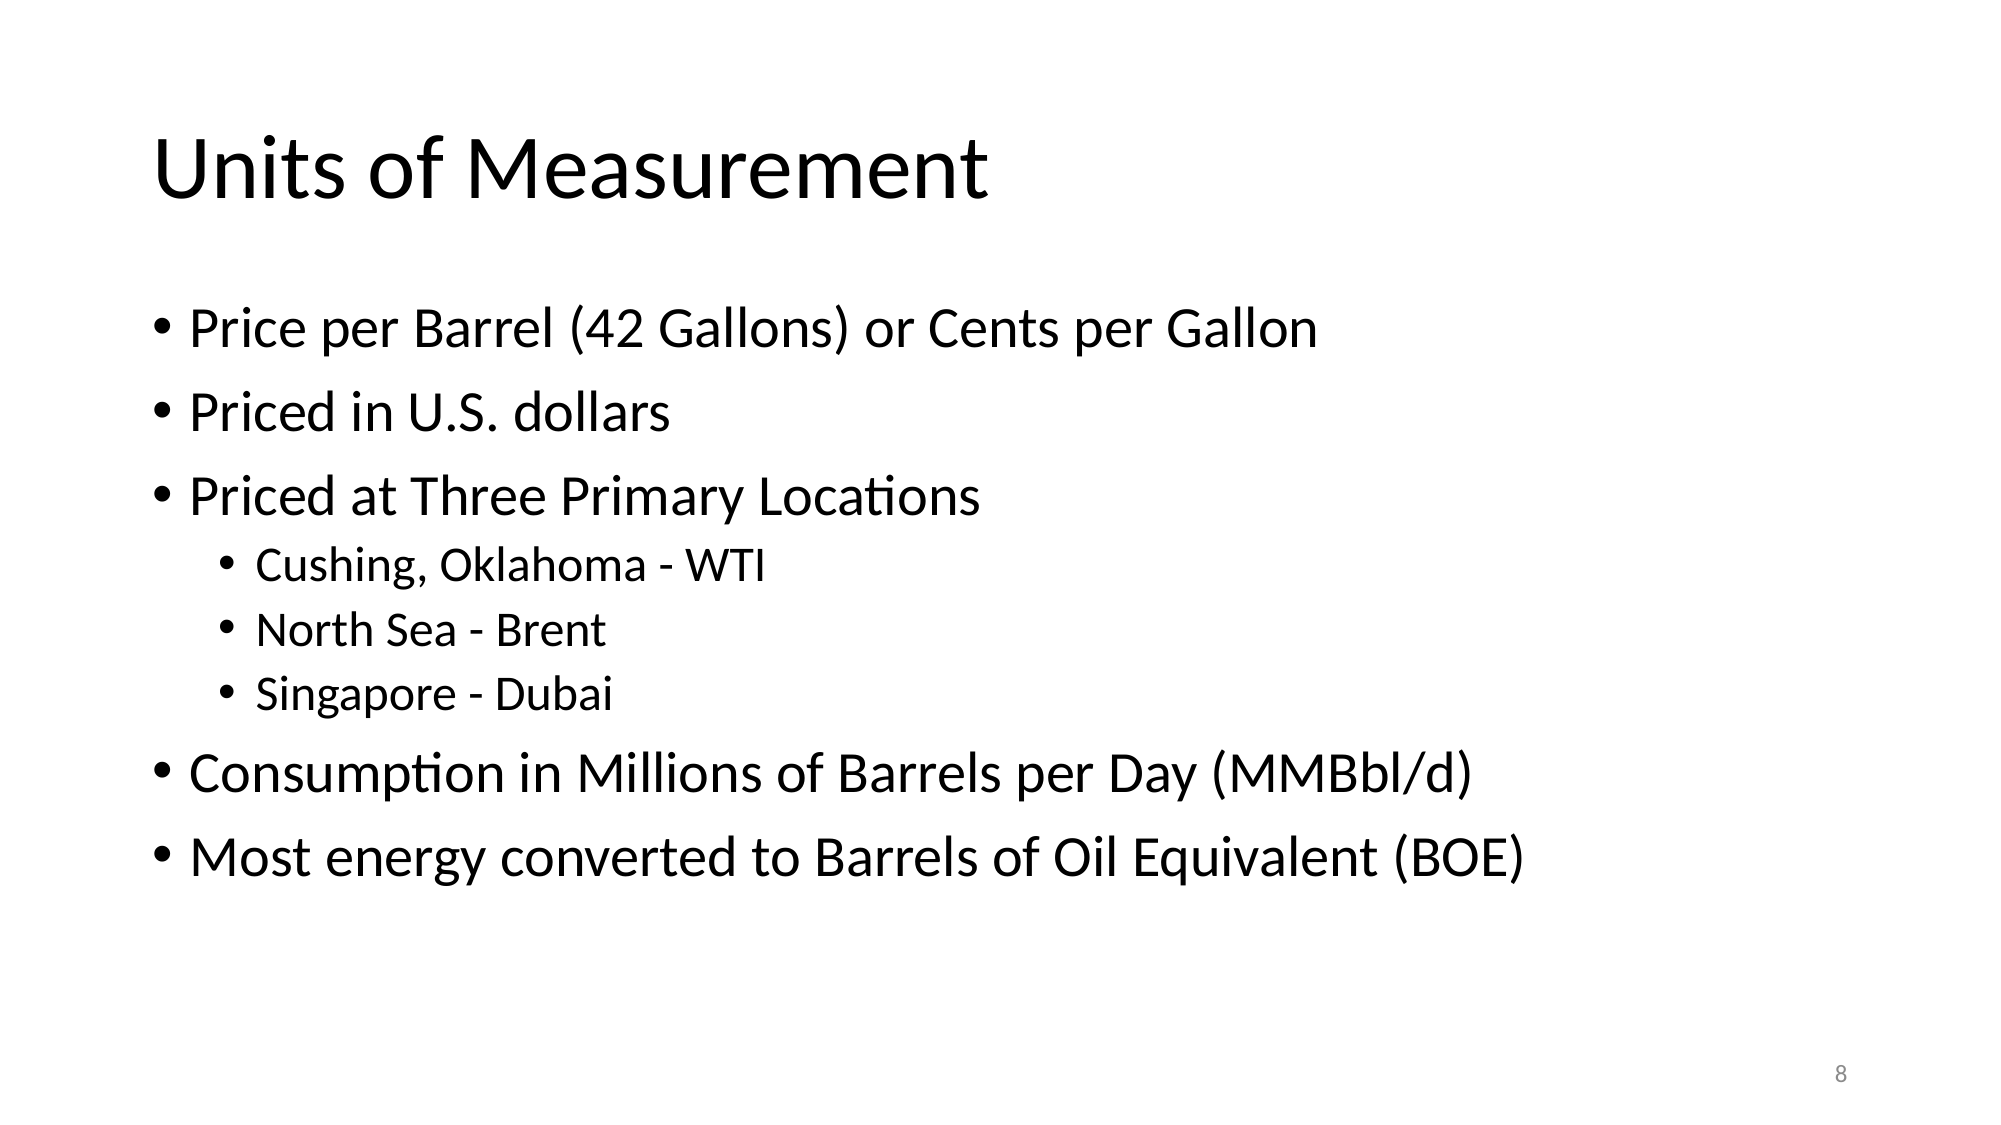

# Units of Measurement
Price per Barrel (42 Gallons) or Cents per Gallon
Priced in U.S. dollars
Priced at Three Primary Locations
Cushing, Oklahoma - WTI
North Sea - Brent
Singapore - Dubai
Consumption in Millions of Barrels per Day (MMBbl/d)
Most energy converted to Barrels of Oil Equivalent (BOE)
8